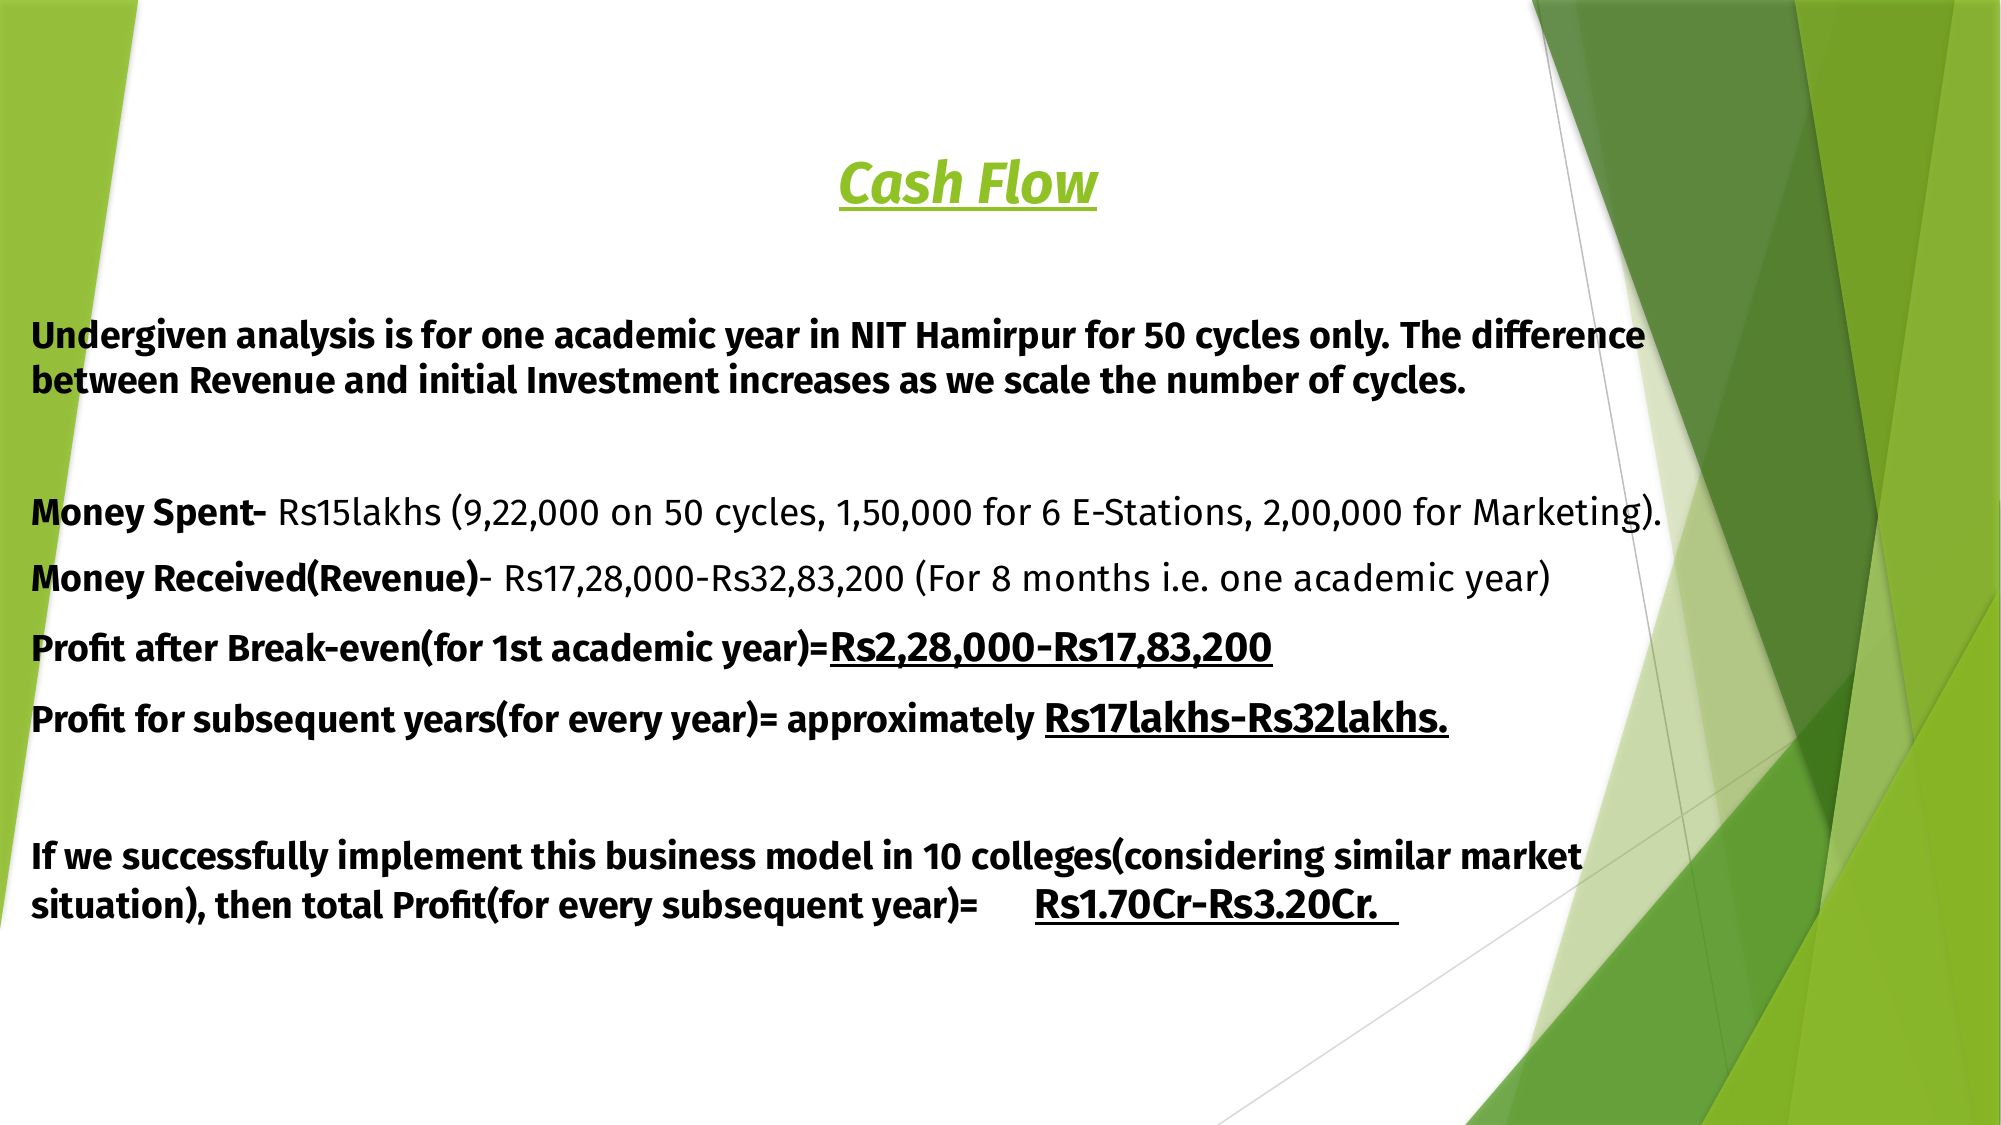

# Cash Flow
Undergiven analysis is for one academic year in NIT Hamirpur for 50 cycles only. The difference between Revenue and initial Investment increases as we scale the number of cycles.

Money Spent- Rs15lakhs (9,22,000 on 50 cycles, 1,50,000 for 6 E-Stations, 2,00,000 for Marketing).
Money Received(Revenue)- Rs17,28,000-Rs32,83,200 (For 8 months i.e. one academic year)
Profit after Break-even(for 1st academic year)=Rs2,28,000-Rs17,83,200
Profit for subsequent years(for every year)= approximately Rs17lakhs-Rs32lakhs.

If we successfully implement this business model in 10 colleges(considering similar market situation), then total Profit(for every subsequent year)=      Rs1.70Cr-Rs3.20Cr.